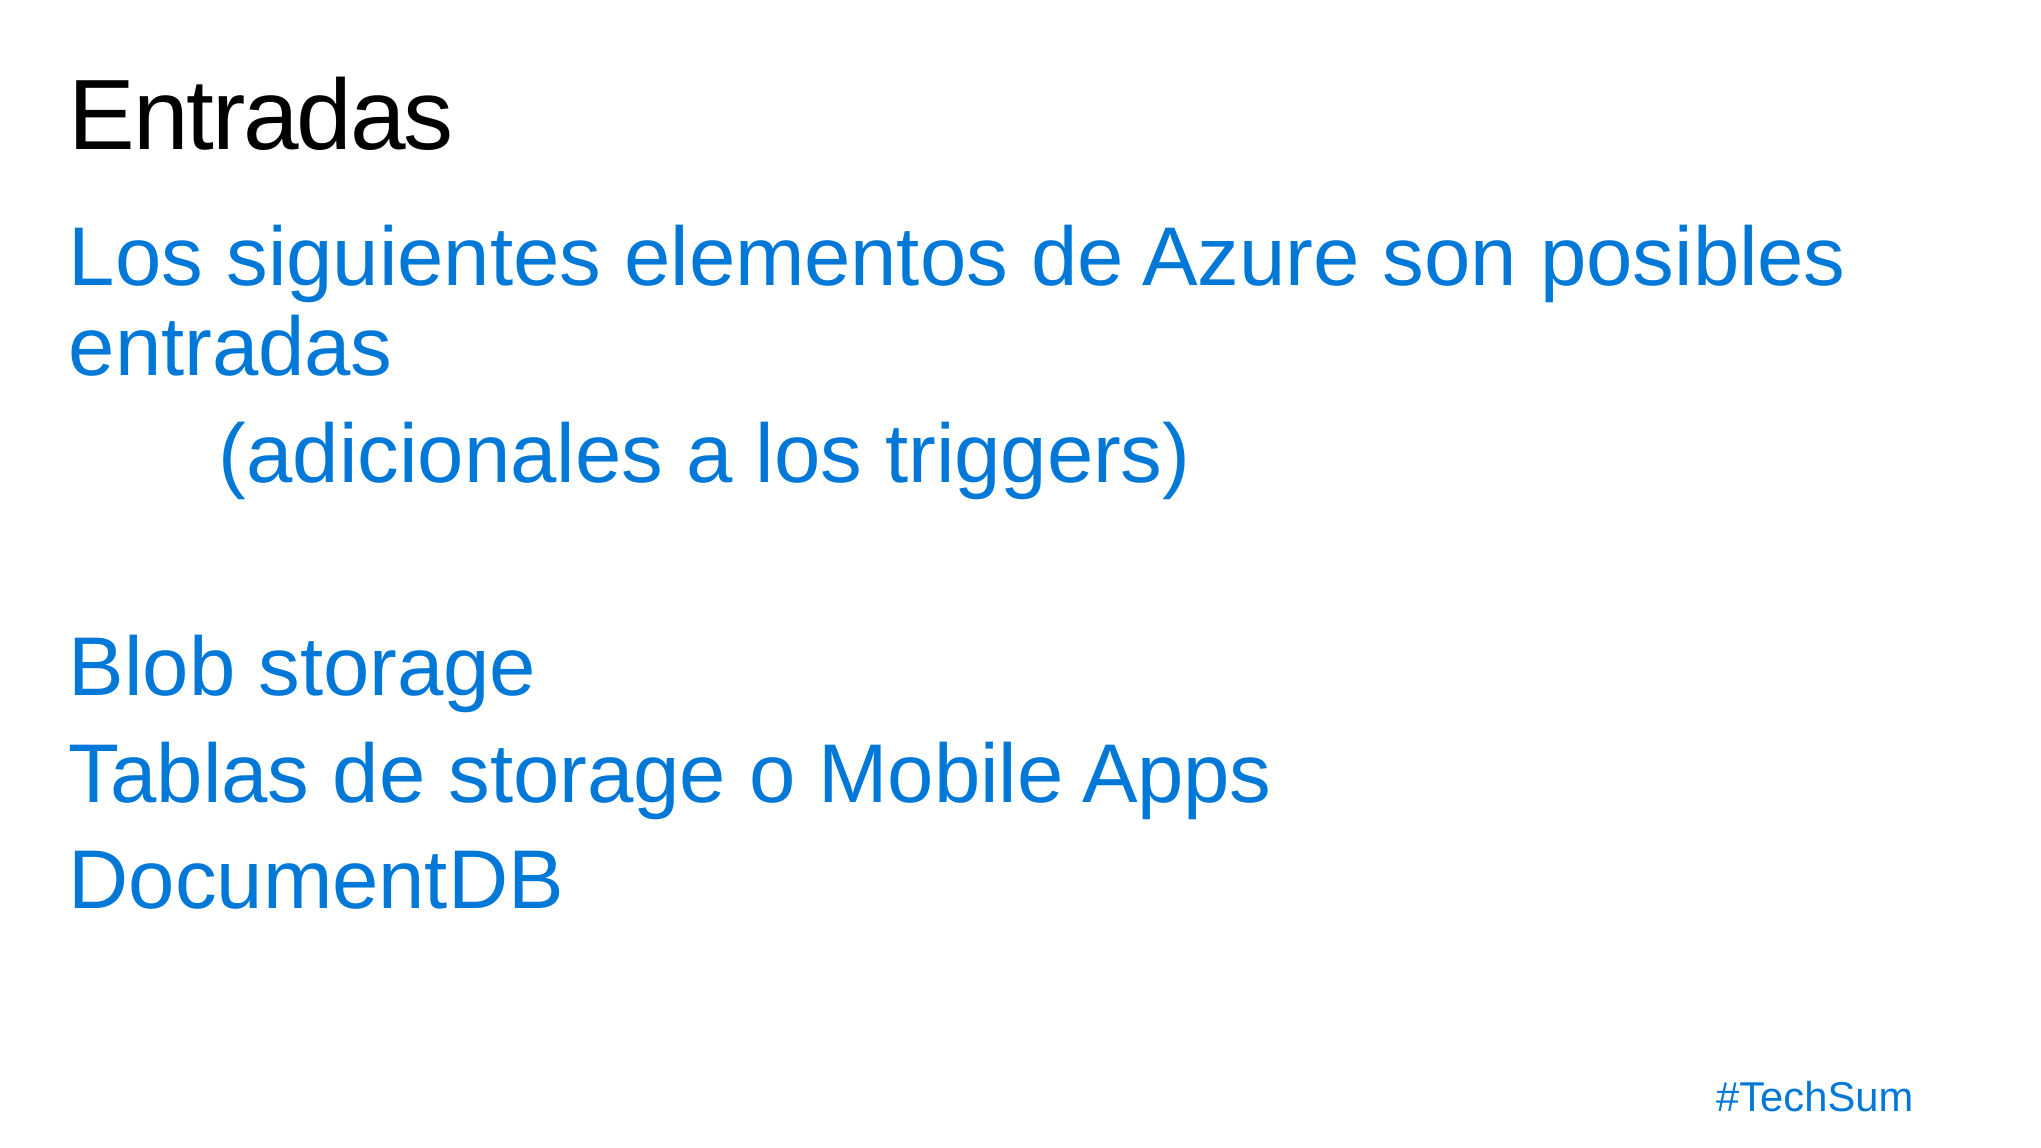

# Entradas
Los siguientes elementos de Azure son posibles entradas
	(adicionales a los triggers)

Blob storage
Tablas de storage o Mobile Apps
DocumentDB